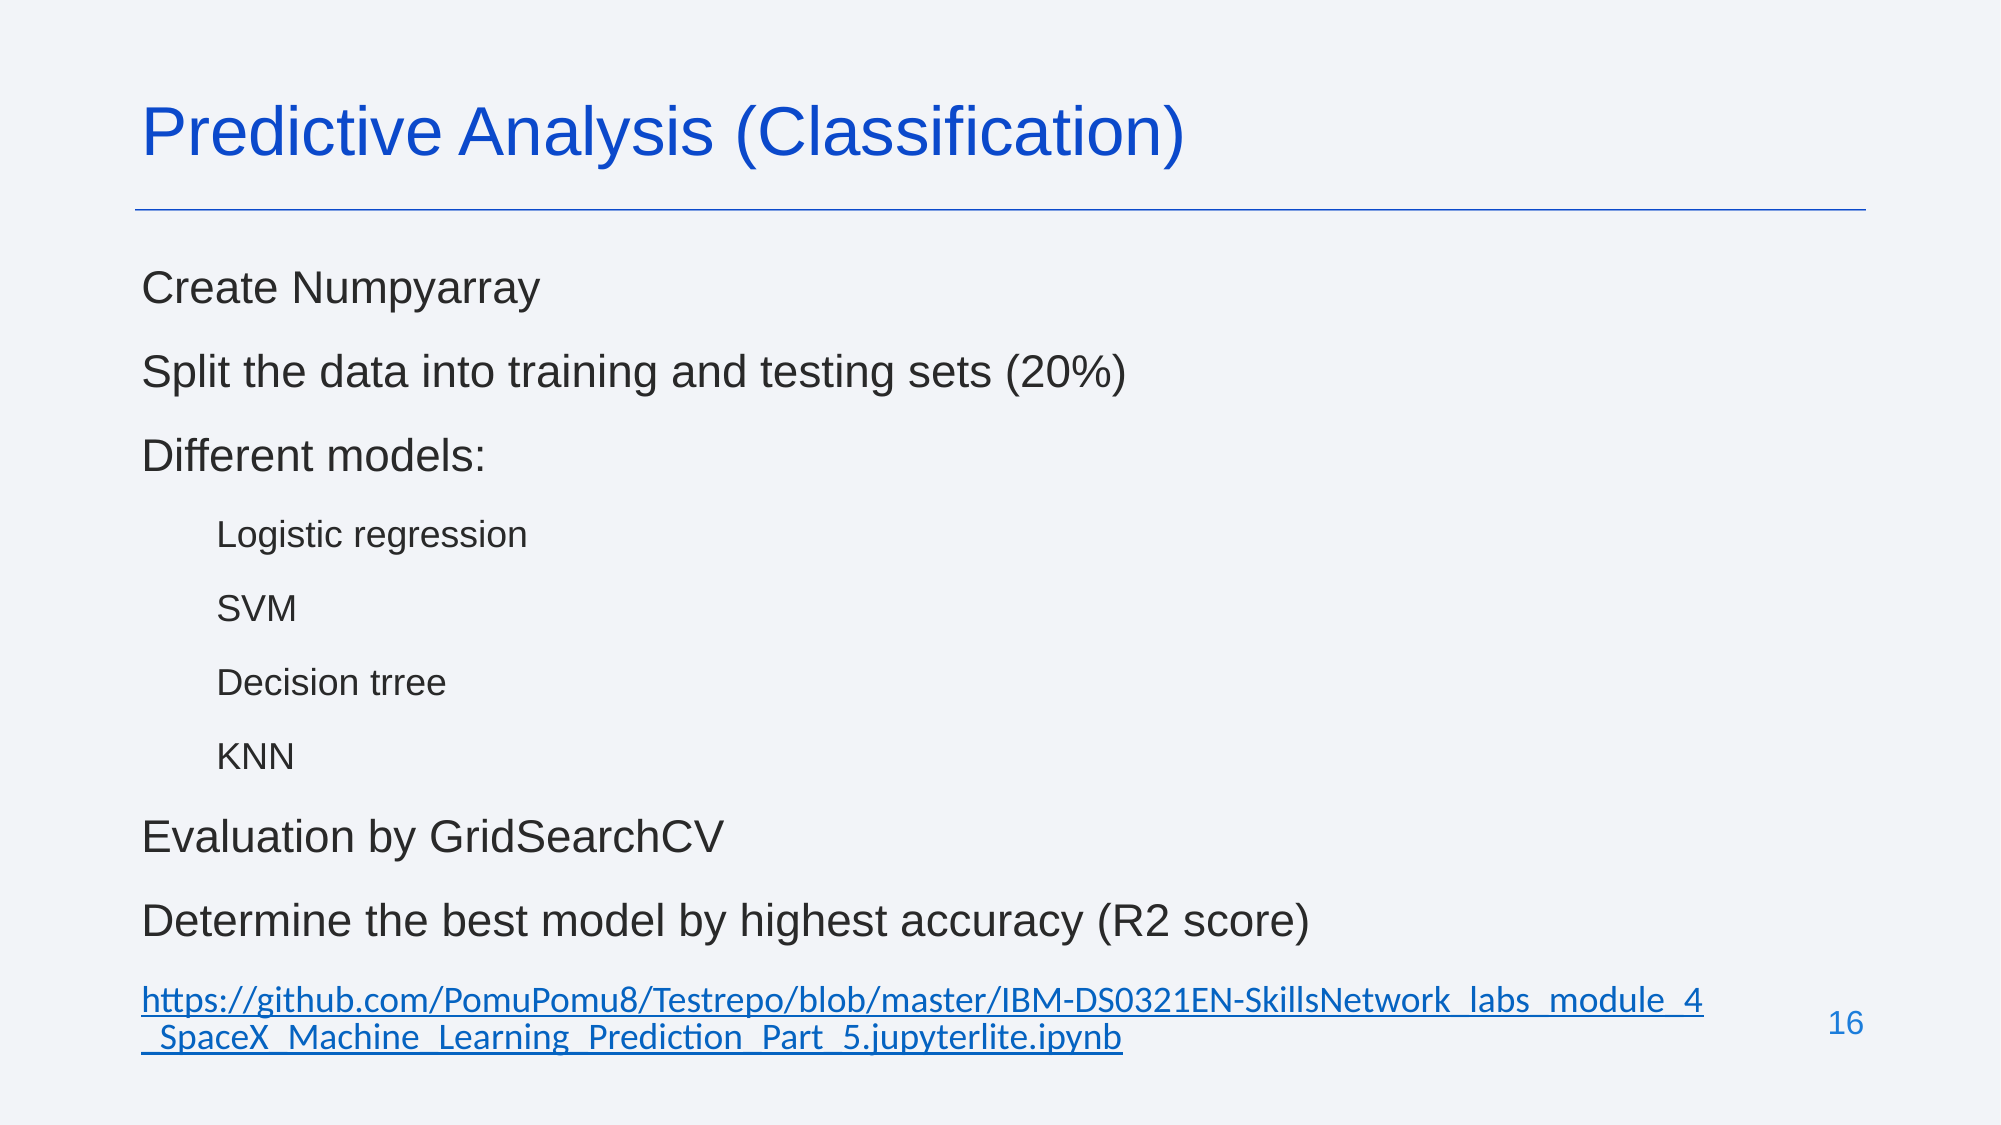

Predictive Analysis (Classification)
Create Numpyarray
Split the data into training and testing sets (20%)
Different models:
Logistic regression
SVM
Decision trree
KNN
Evaluation by GridSearchCV
Determine the best model by highest accuracy (R2 score)
https://github.com/PomuPomu8/Testrepo/blob/master/IBM-DS0321EN-SkillsNetwork_labs_module_4_SpaceX_Machine_Learning_Prediction_Part_5.jupyterlite.ipynb

16